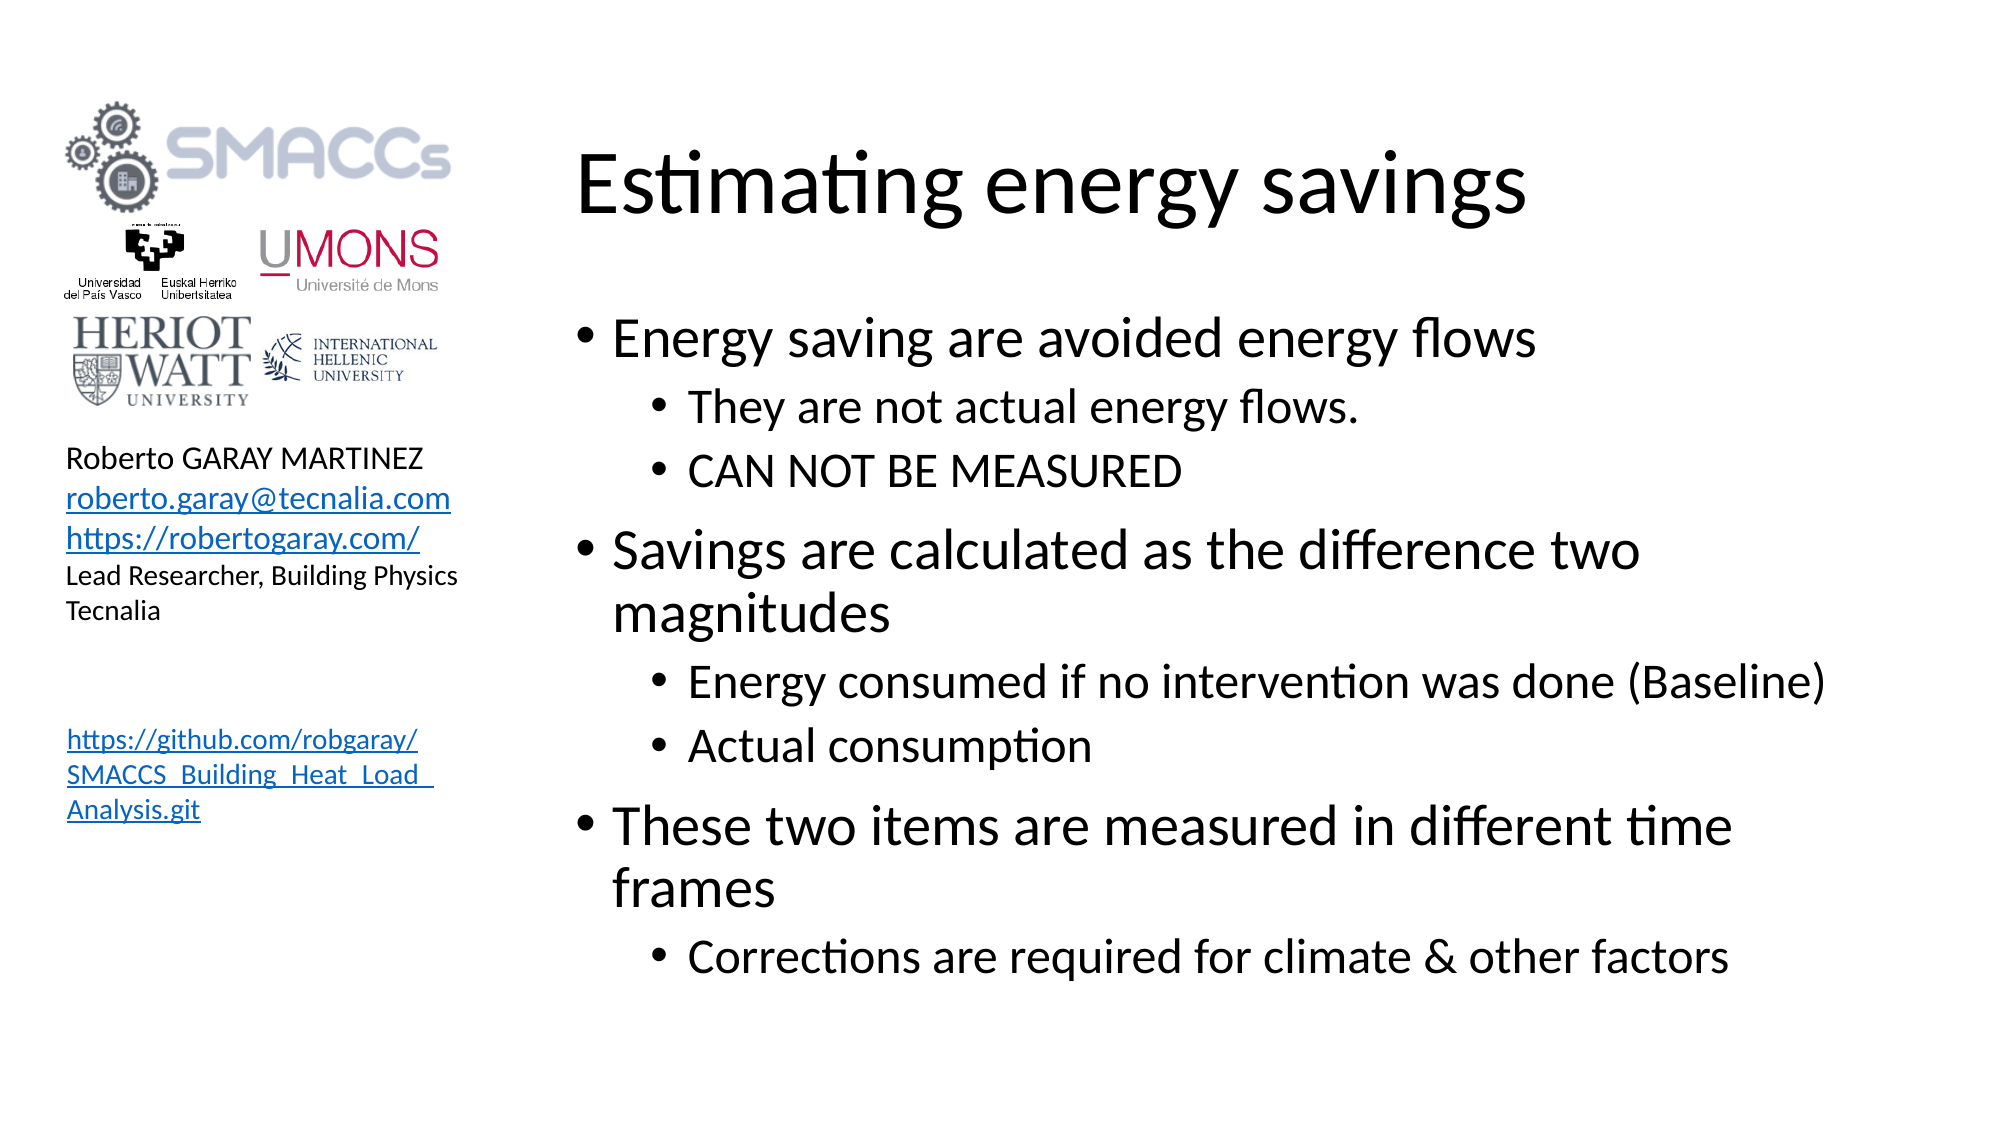

# Estimating energy savings
Energy saving are avoided energy flows
They are not actual energy flows.
CAN NOT BE MEASURED
Savings are calculated as the difference two magnitudes
Energy consumed if no intervention was done (Baseline)
Actual consumption
These two items are measured in different time frames
Corrections are required for climate & other factors